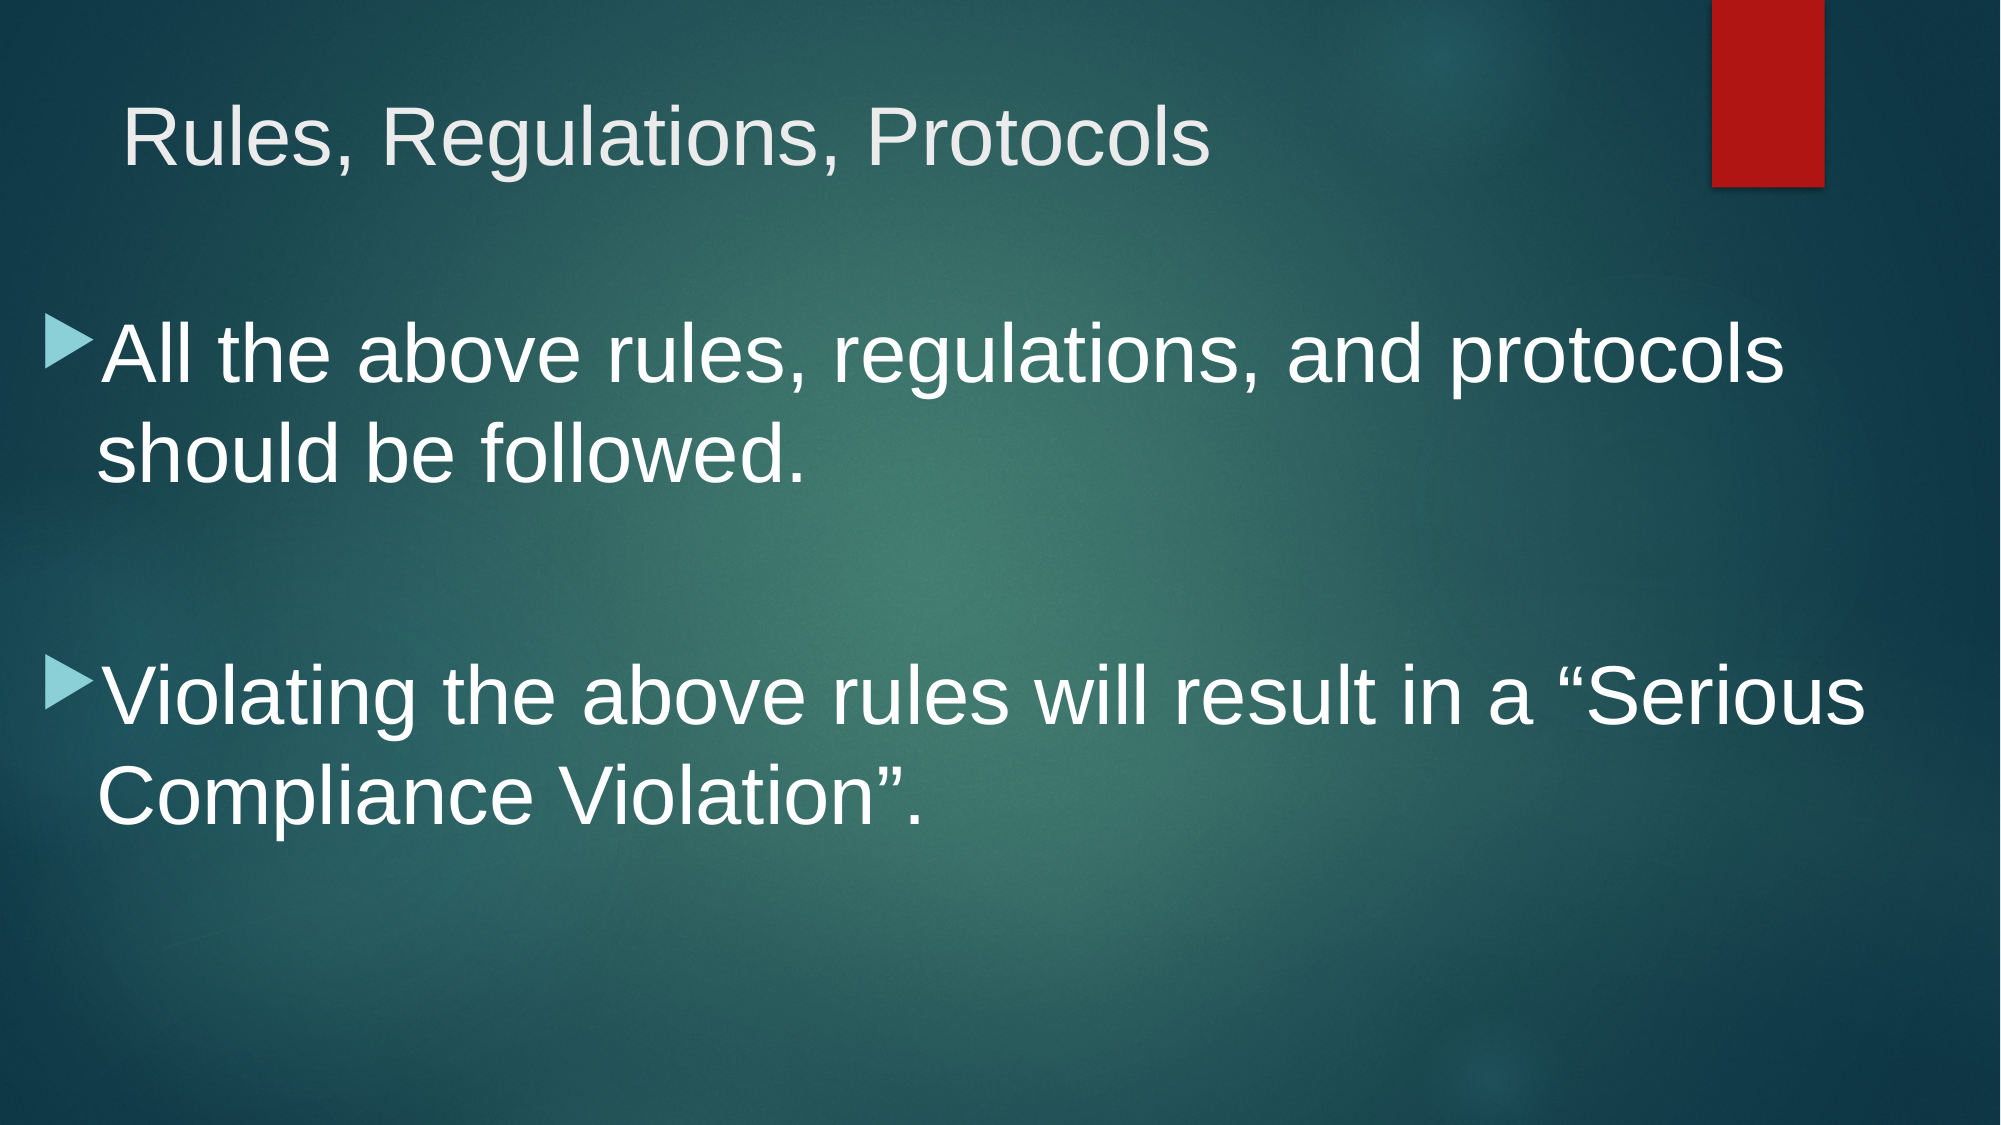

# Rules, Regulations, Protocols

All the above rules, regulations, and protocols should be followed.

Violating the above rules will result in a “Serious Compliance Violation”.